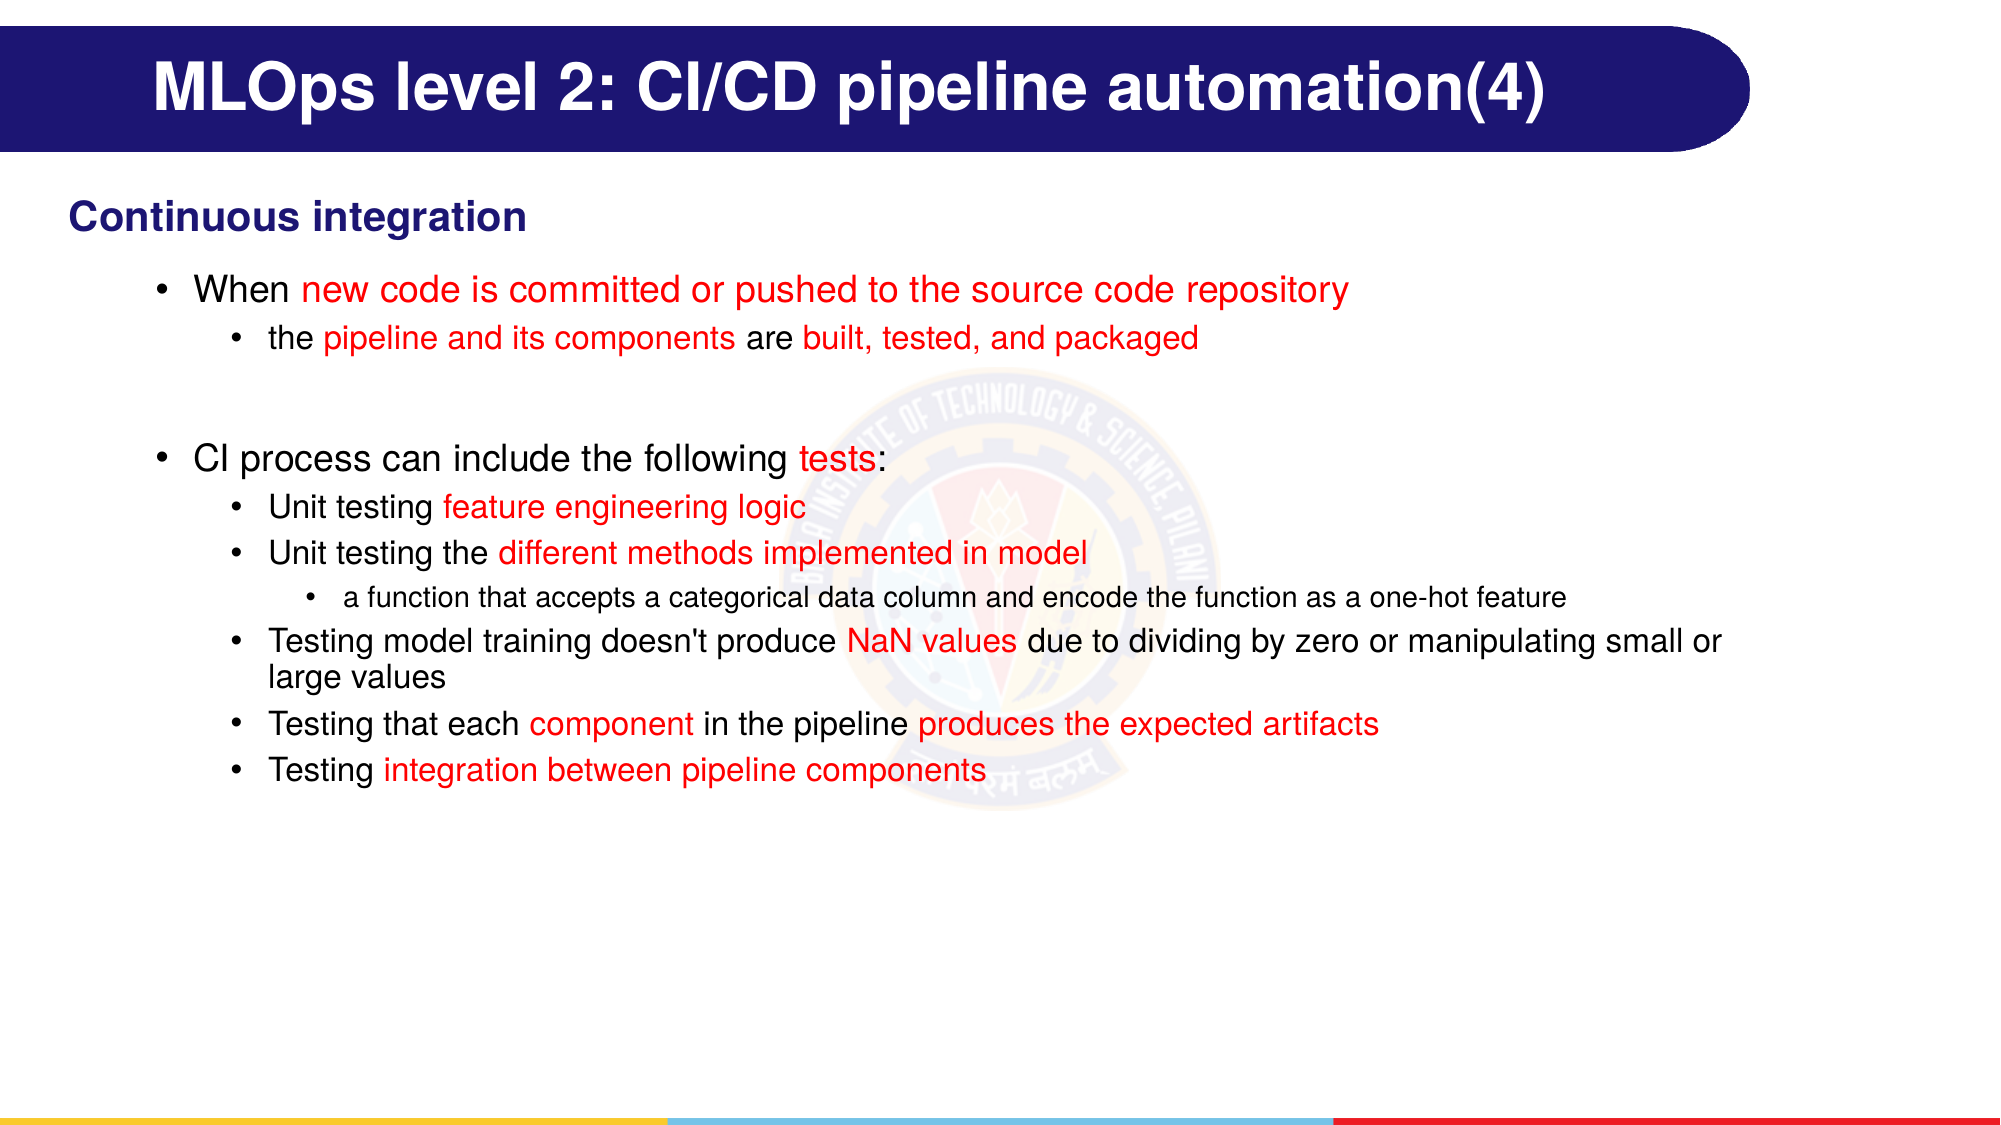

# MLOps level 2: CI/CD pipeline automation(4)
Continuous integration
When new code is committed or pushed to the source code repository
the pipeline and its components are built, tested, and packaged

CI process can include the following tests:
Unit testing feature engineering logic
Unit testing the different methods implemented in model
a function that accepts a categorical data column and encode the function as a one-hot feature
Testing model training doesn't produce NaN values due to dividing by zero or manipulating small or large values
Testing that each component in the pipeline produces the expected artifacts
Testing integration between pipeline components